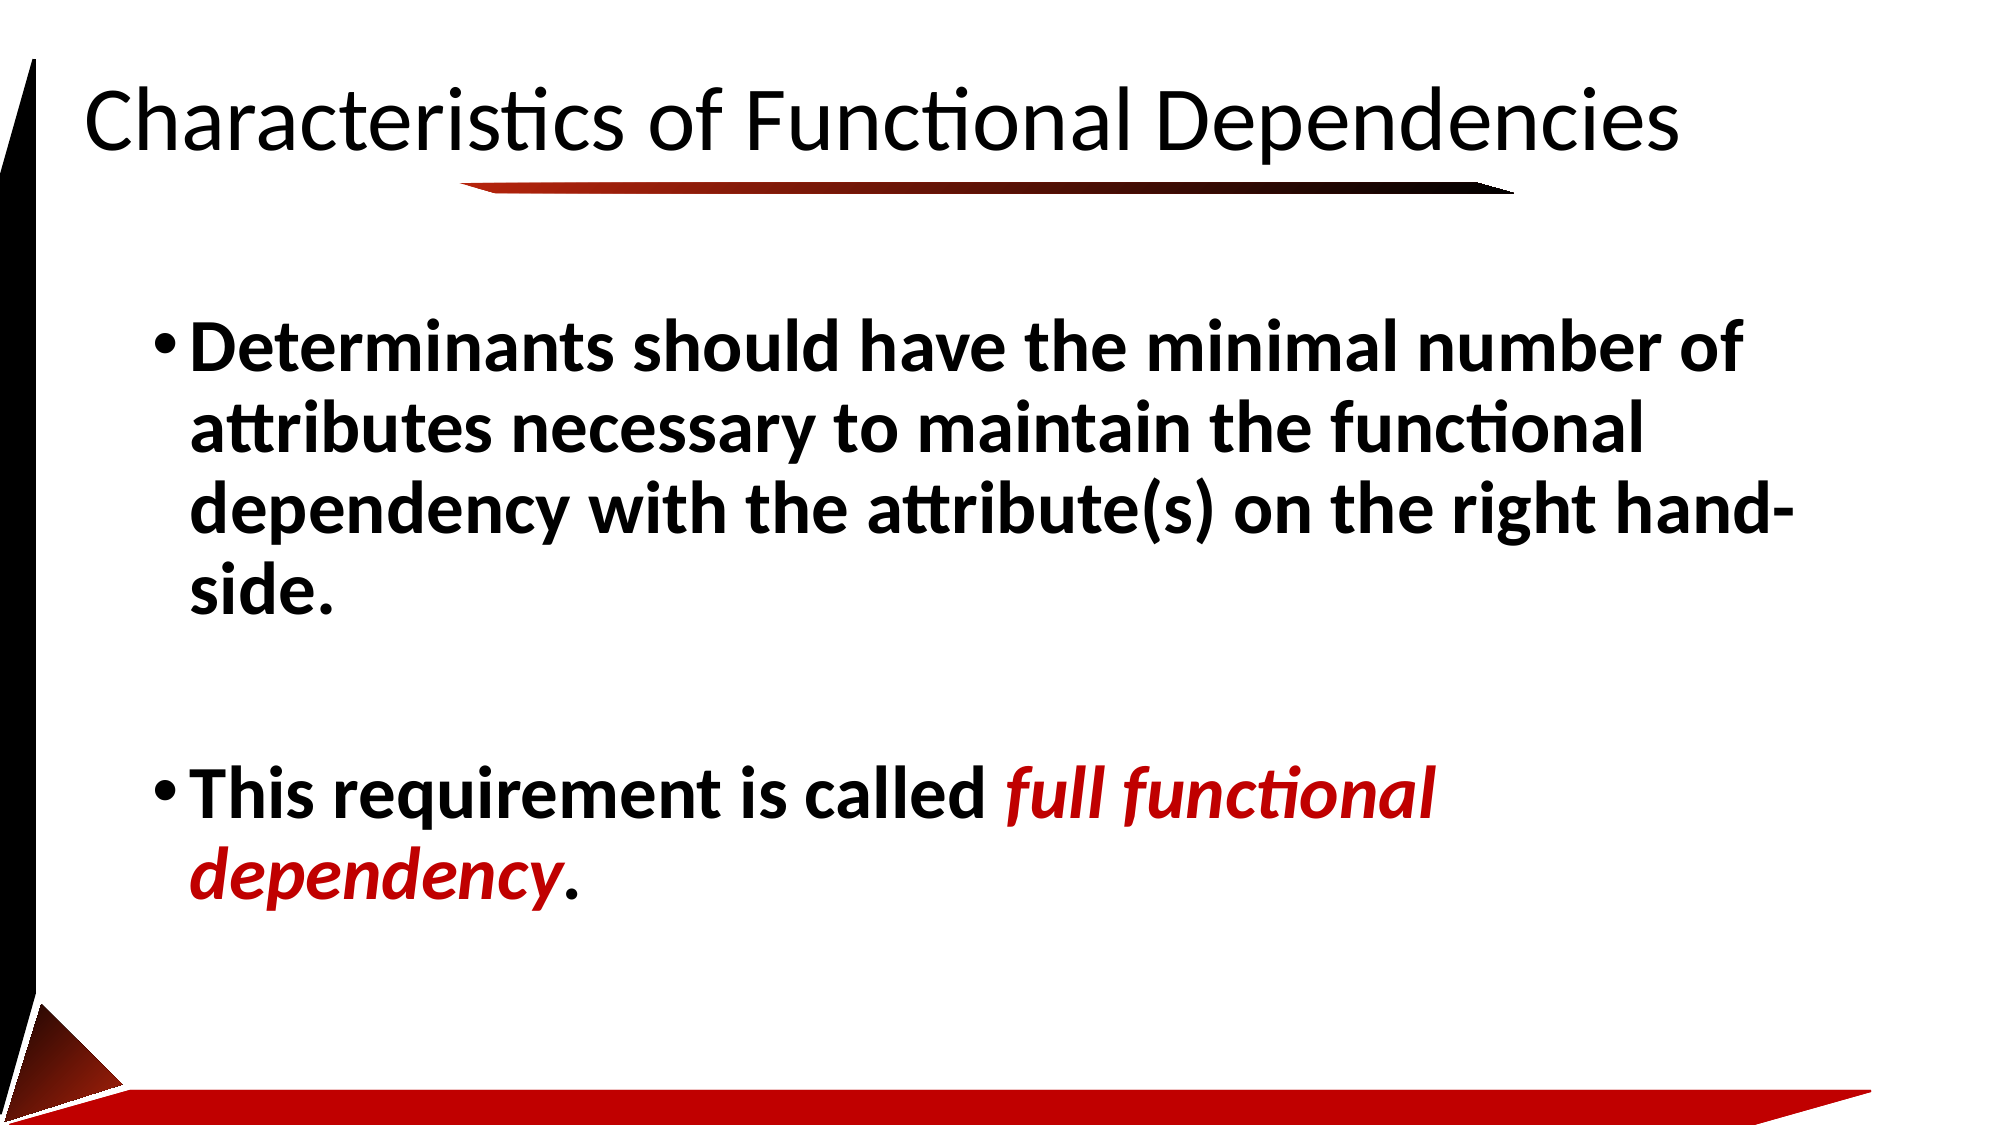

# Characteristics of Functional Dependencies
Determinants should have the minimal number of attributes necessary to maintain the functional dependency with the attribute(s) on the right hand-side.

This requirement is called full functional dependency.